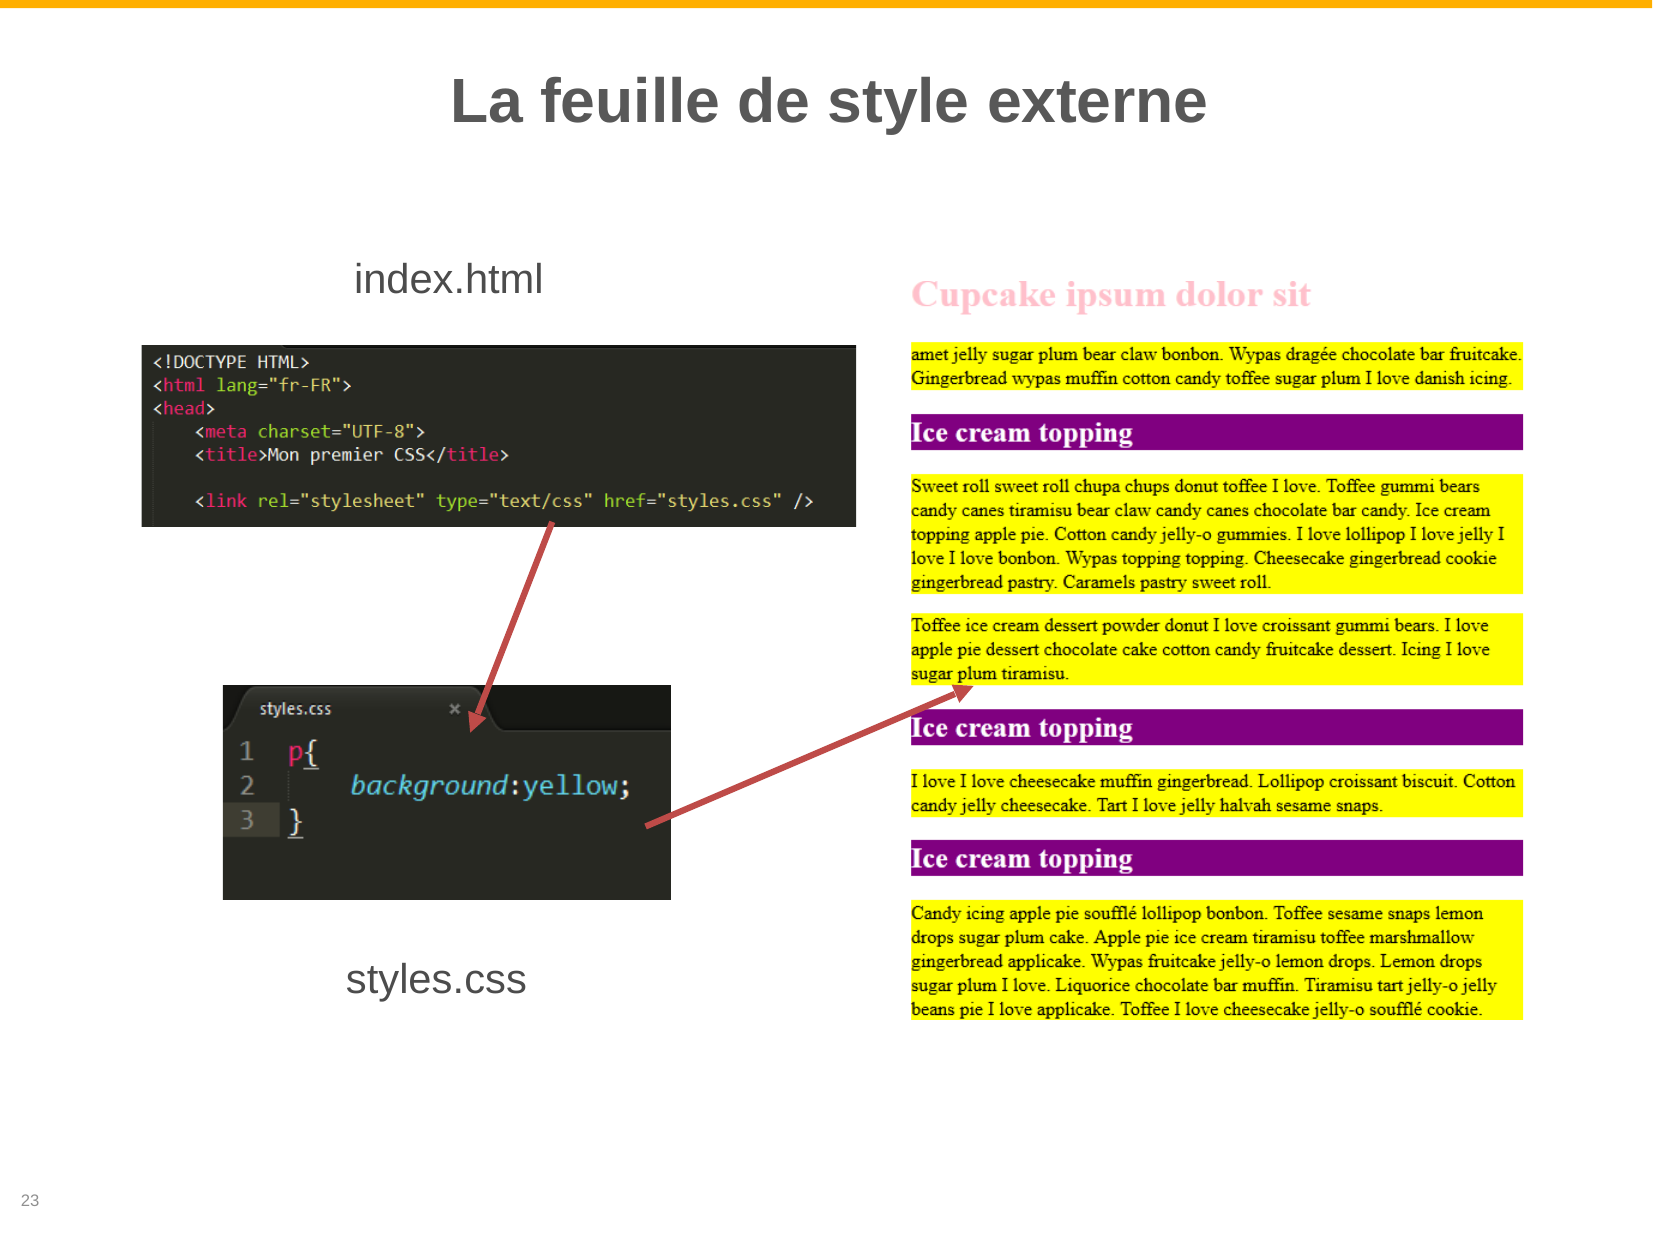

# La feuille de style externe
index.html

styles.css

23